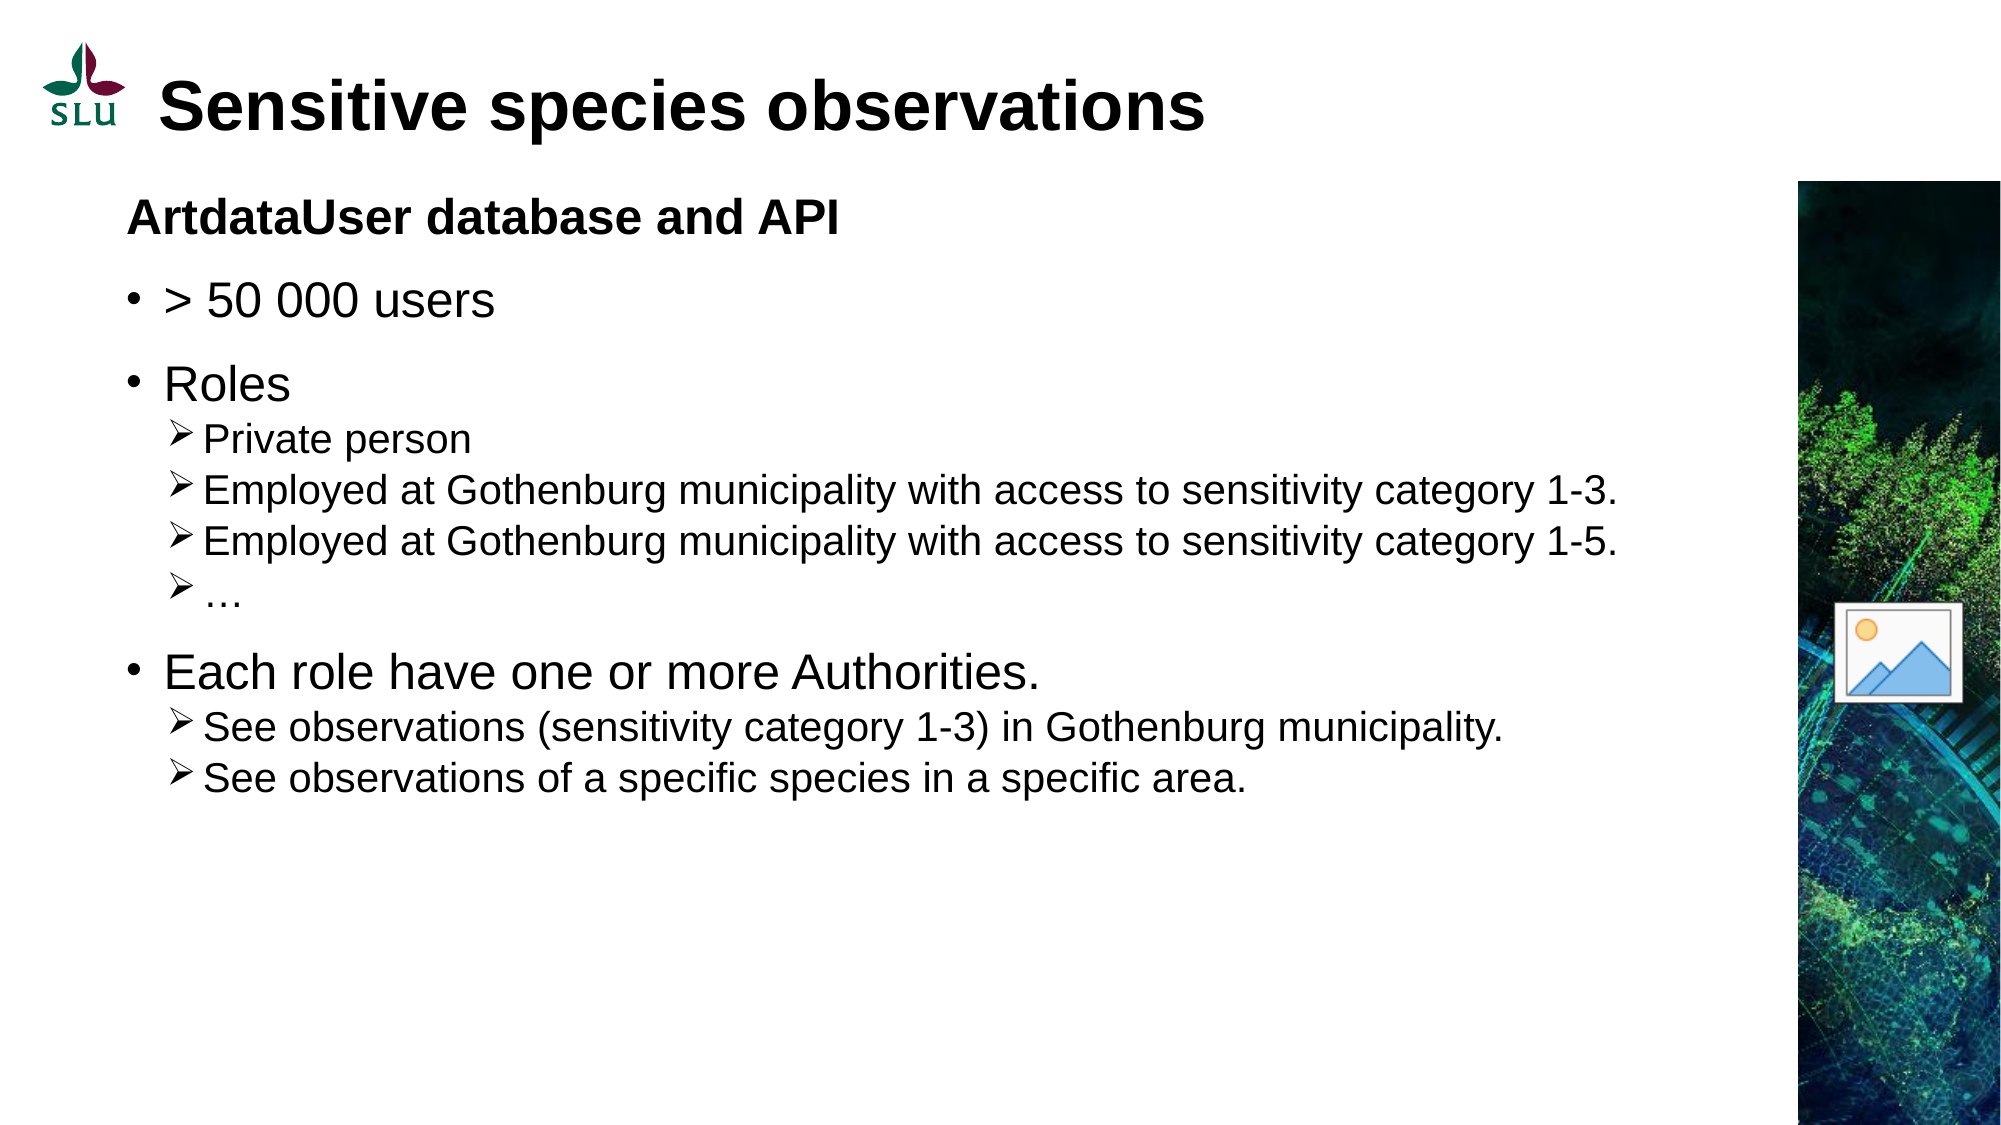

# Sensitive species observations

ArtdataUser database and API
> 50 000 users
Roles
Private person
Employed at Gothenburg municipality with access to sensitivity category 1-3.
Employed at Gothenburg municipality with access to sensitivity category 1-5.
…
Each role have one or more Authorities.
See observations (sensitivity category 1-3) in Gothenburg municipality.
See observations of a specific species in a specific area.